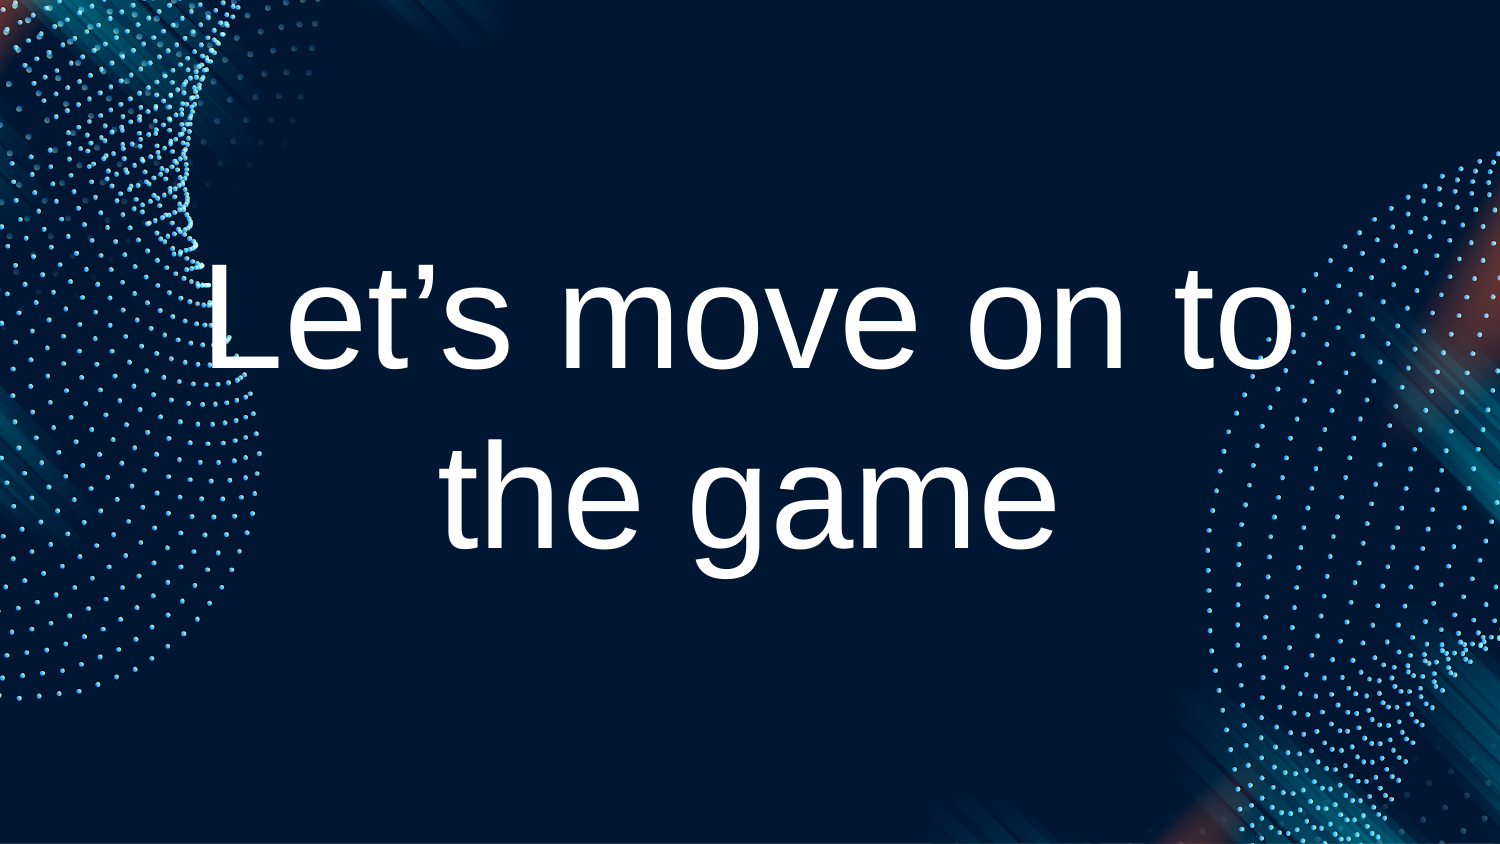

# Let’s move on to the game